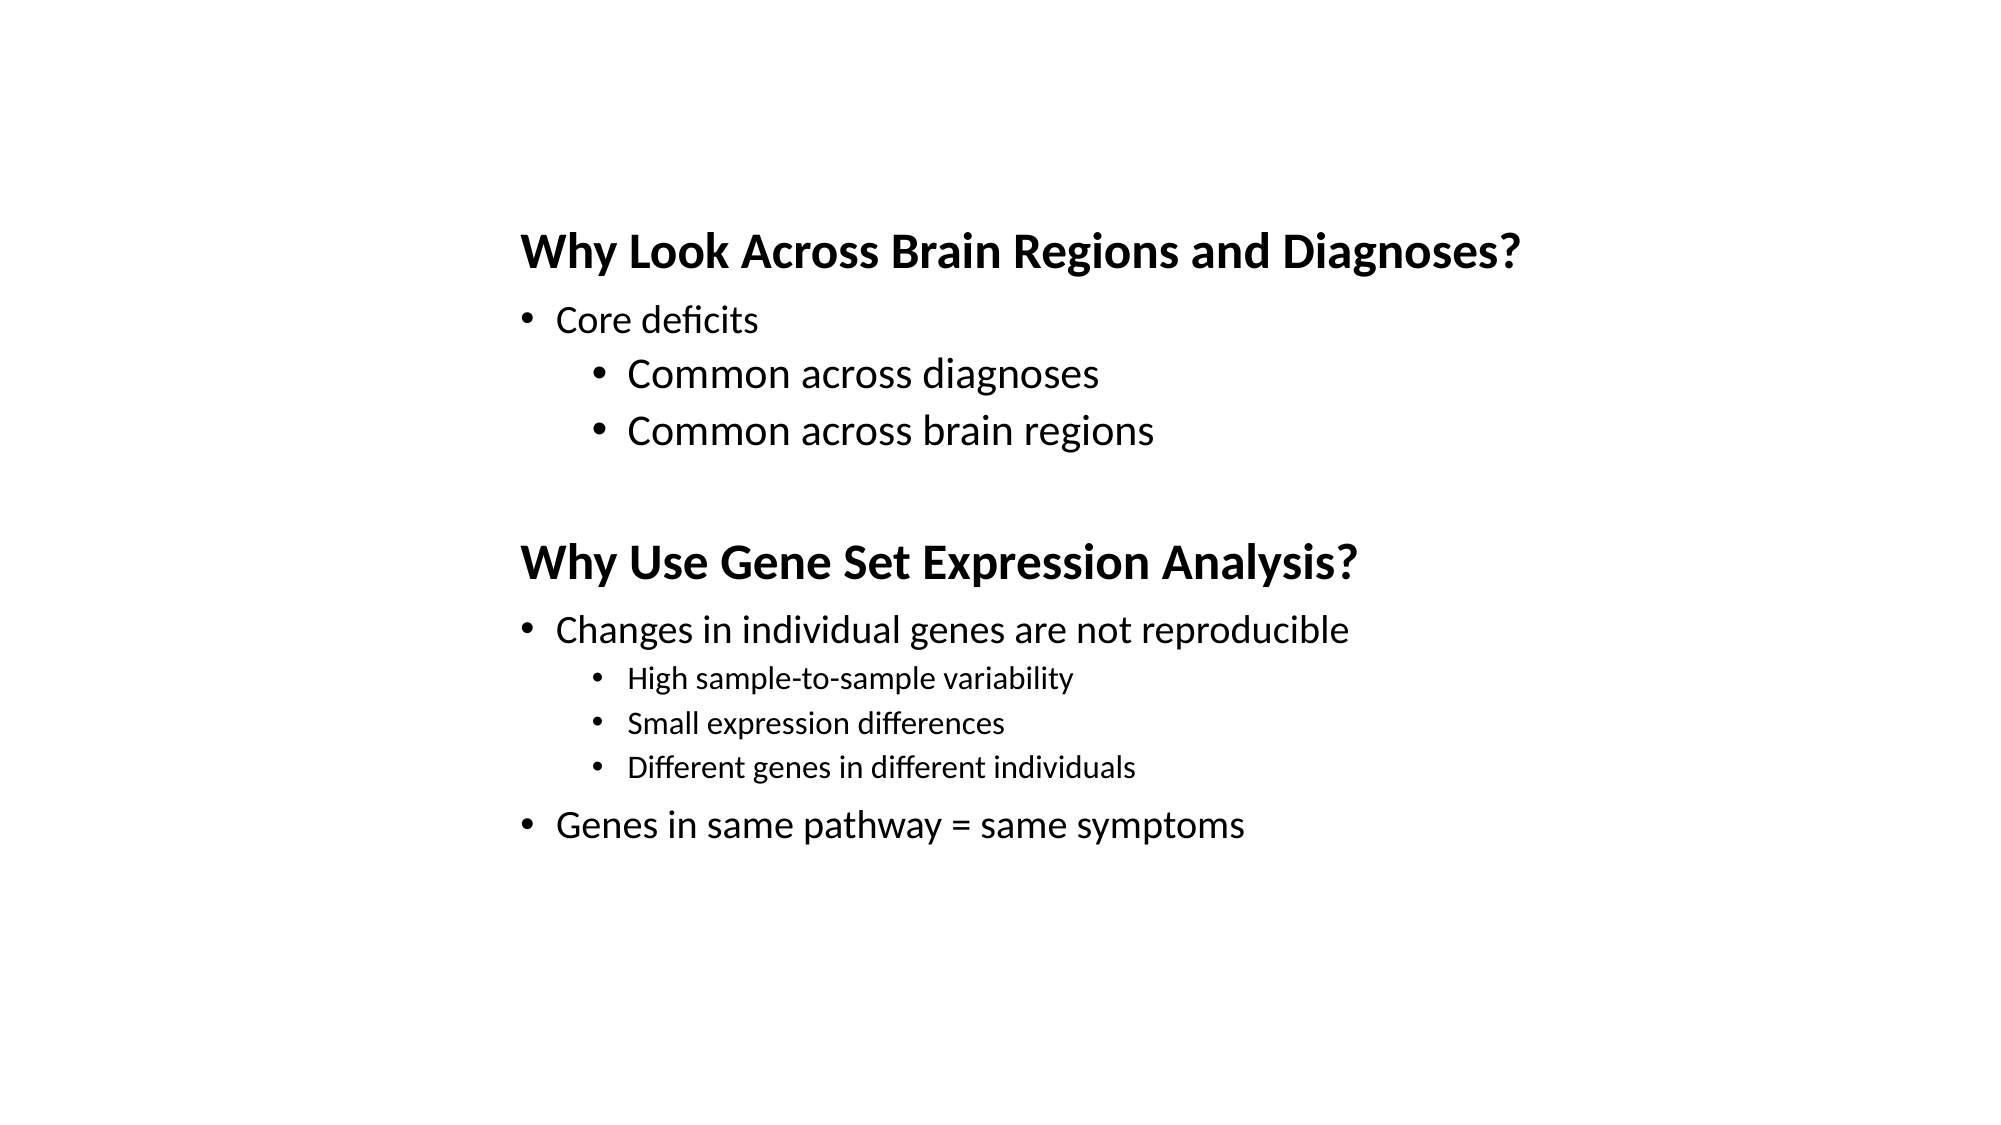

Why Look Across Brain Regions and Diagnoses?
Core deficits
Common across diagnoses
Common across brain regions

Why Use Gene Set Expression Analysis?
Changes in individual genes are not reproducible
High sample-to-sample variability
Small expression differences
Different genes in different individuals
Genes in same pathway = same symptoms